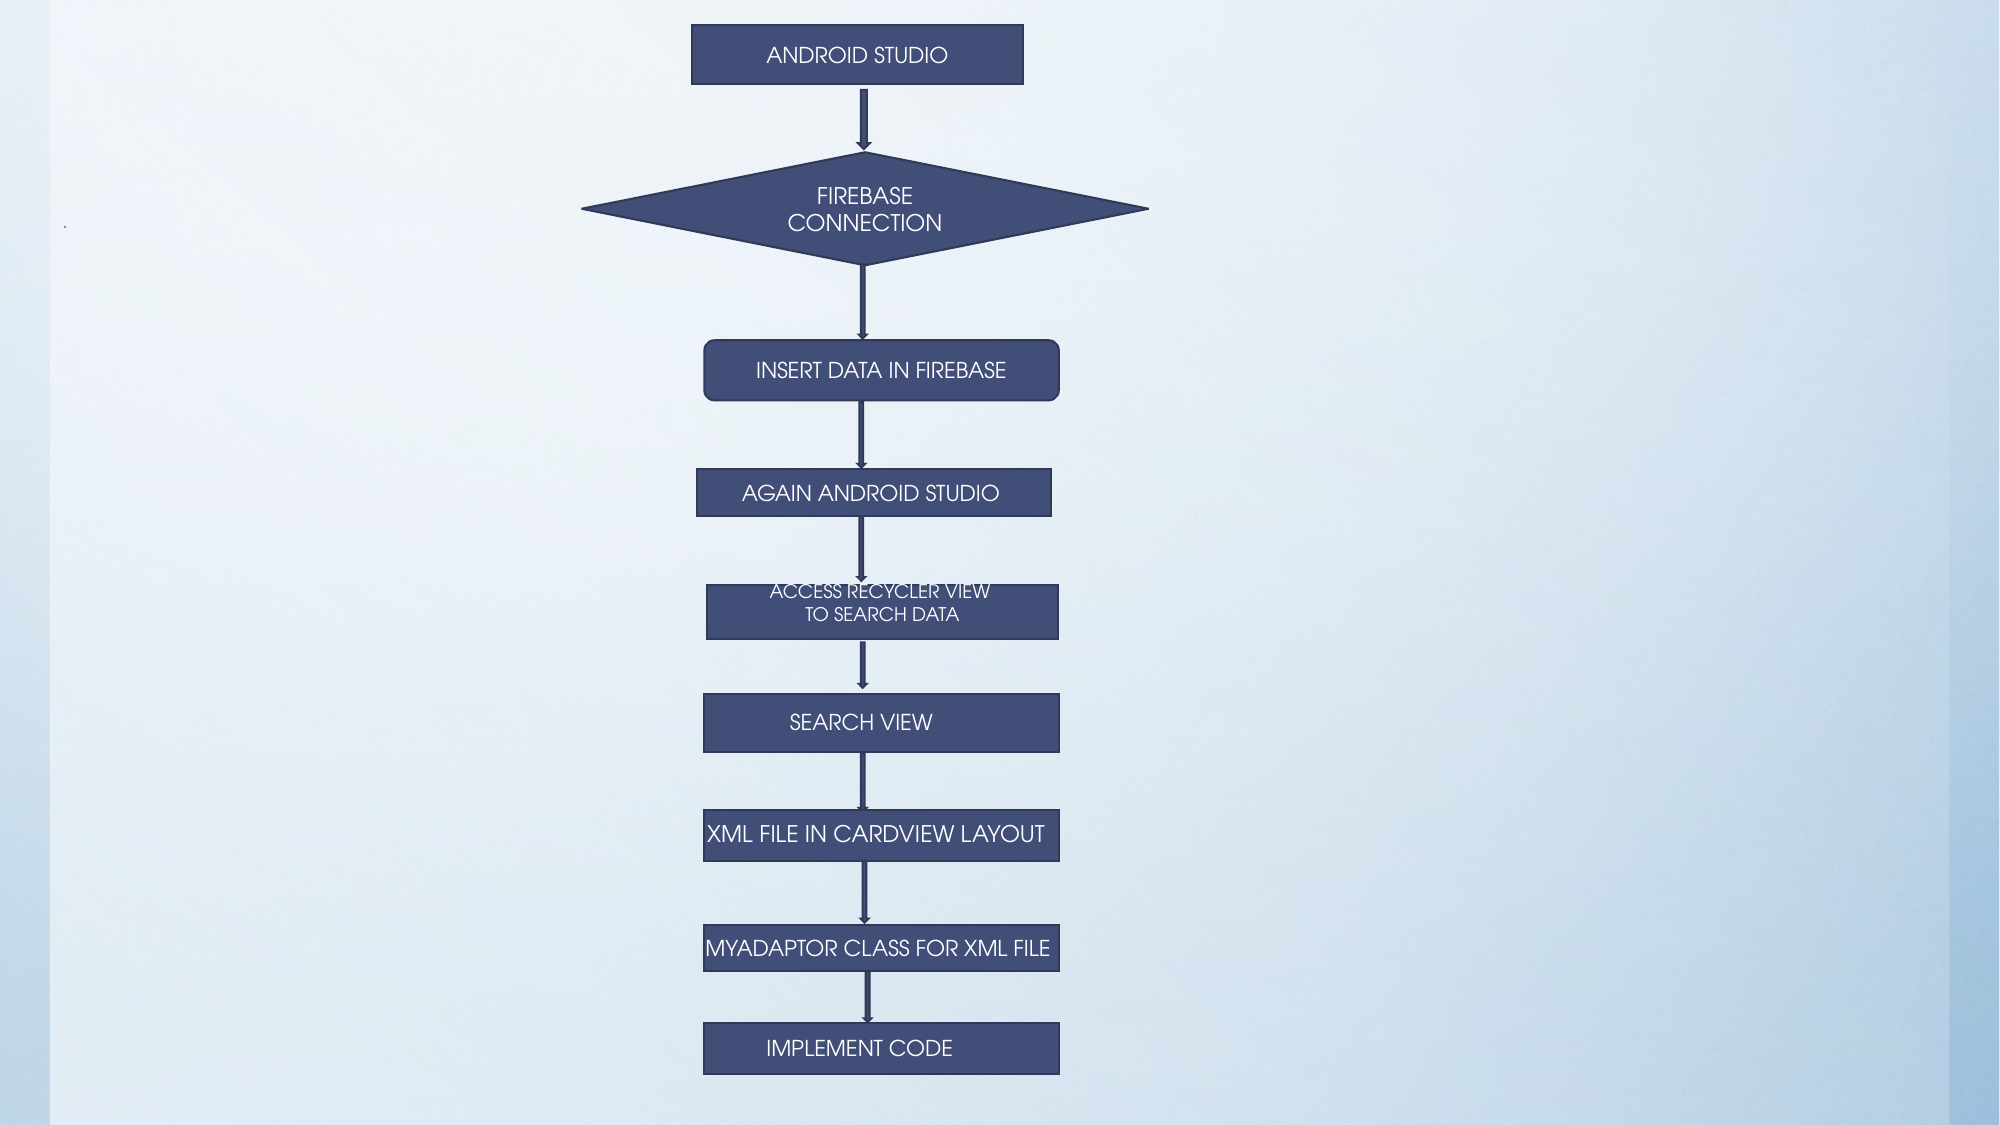

# .
ANDROID STUDIO

FIREBASE
CONNECTION

INSERT DATA IN FIREBASE

AGAIN ANDROID STUDIO

ACCESS RECYCLER VIEW
TO SEARCH DATA

SEARCH VIEW

XML FILE IN CARDVIEW LAYOUT

MYADAPTOR CLASS FOR XML FILE

IMPLEMENT CODE